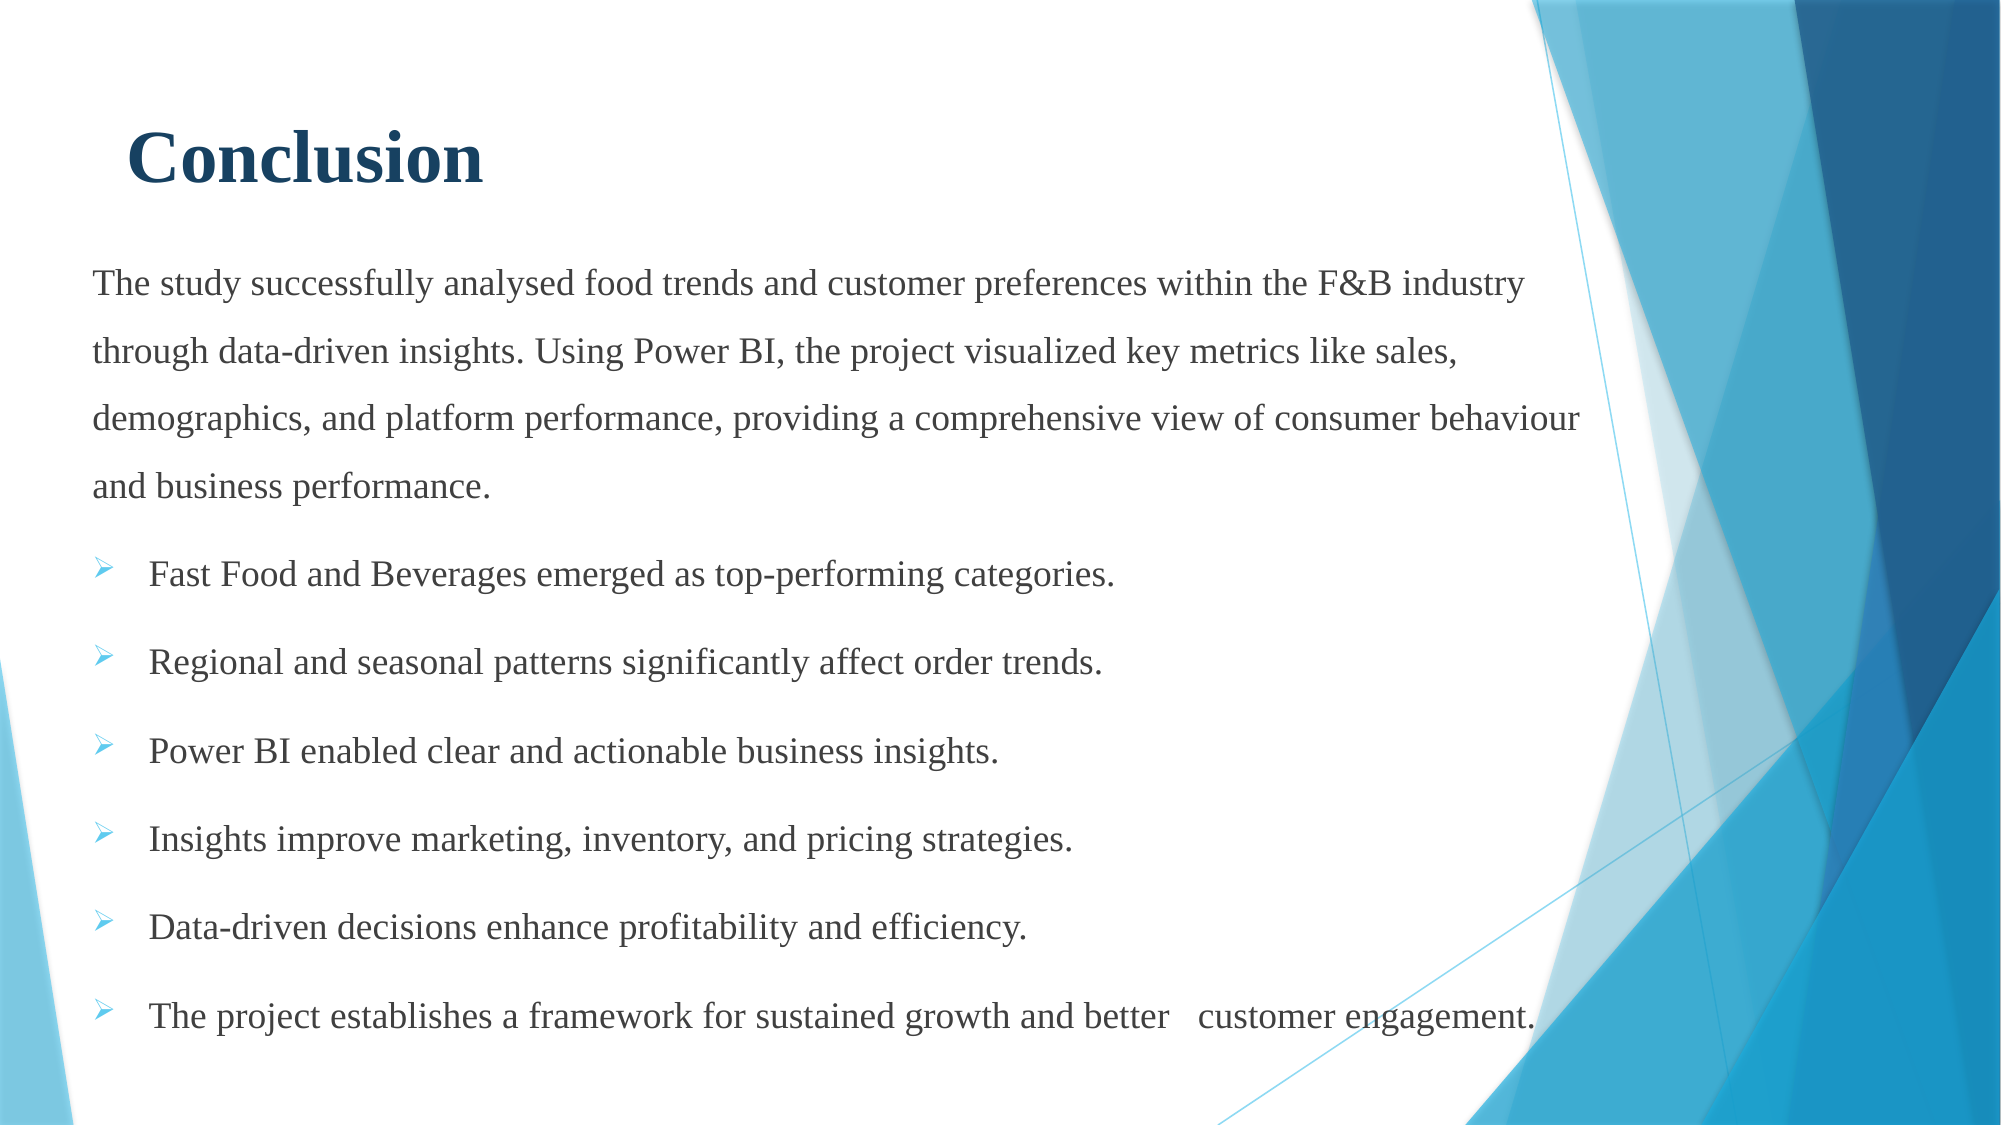

# Conclusion
The study successfully analysed food trends and customer preferences within the F&B industry through data-driven insights. Using Power BI, the project visualized key metrics like sales, demographics, and platform performance, providing a comprehensive view of consumer behaviour and business performance.
Fast Food and Beverages emerged as top-performing categories.
Regional and seasonal patterns significantly affect order trends.
Power BI enabled clear and actionable business insights.
Insights improve marketing, inventory, and pricing strategies.
Data-driven decisions enhance profitability and efficiency.
The project establishes a framework for sustained growth and better   customer engagement.